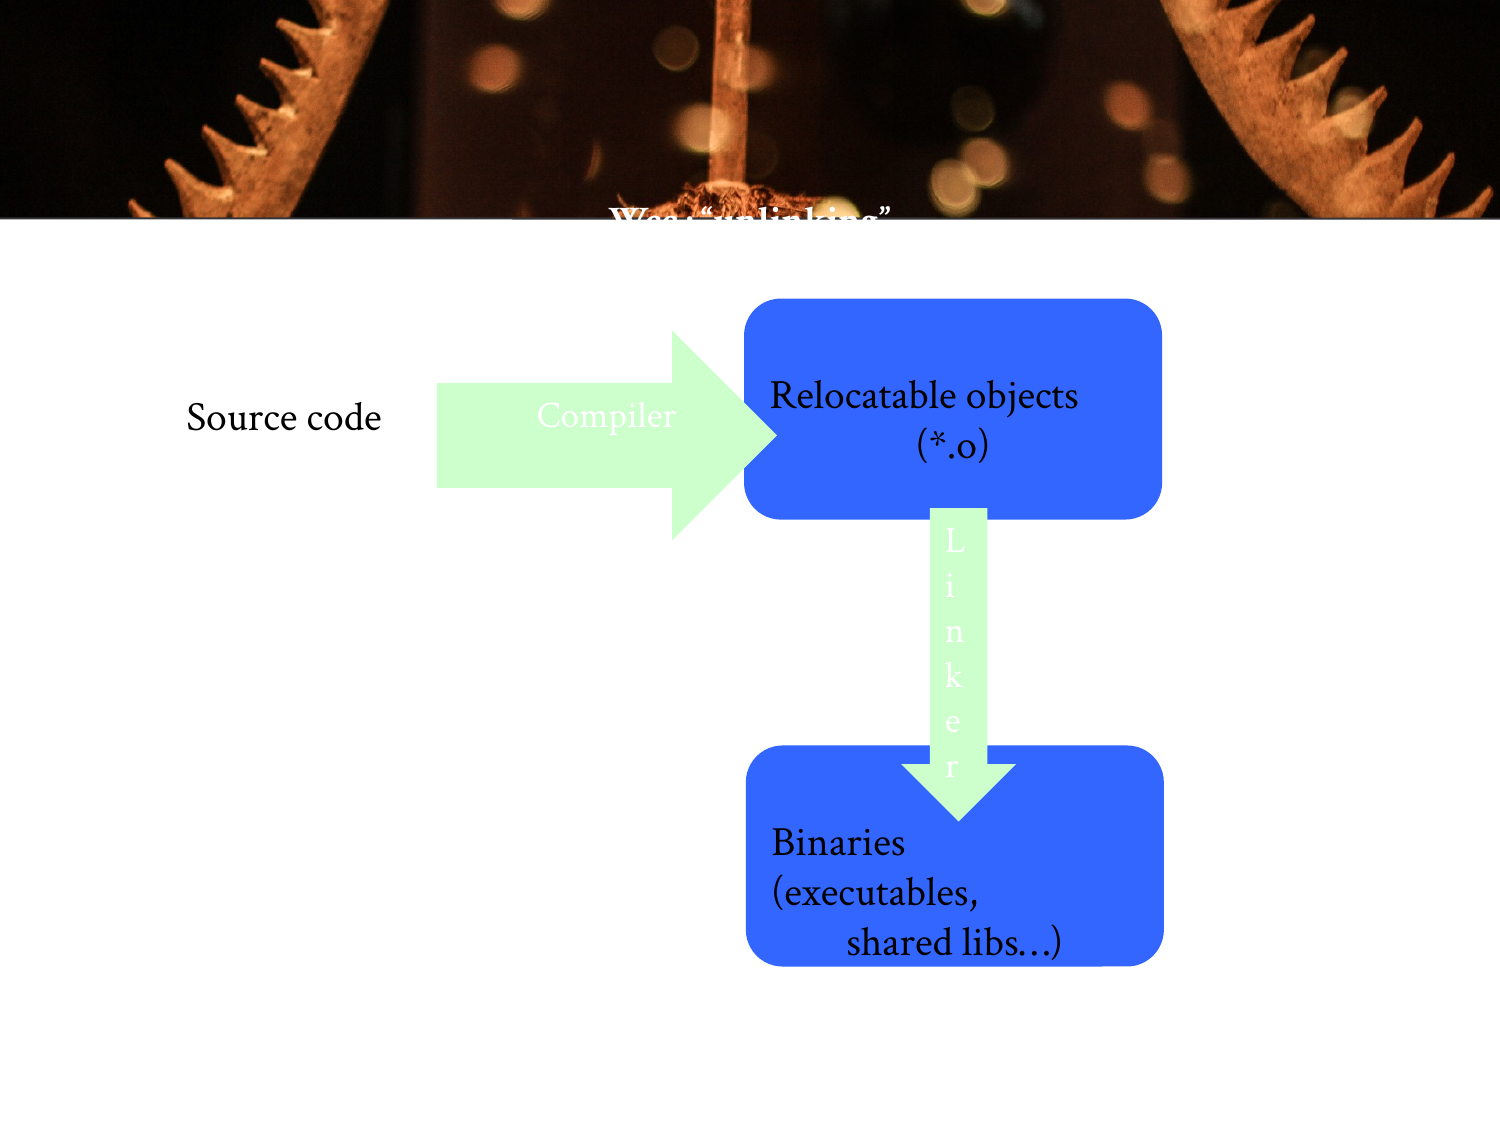

Wcc : “unlinking”

Relocatable objects
(*.o)
          Compiler

Source code
Li
nke
r

Binaries
(executables,
shared libs…)